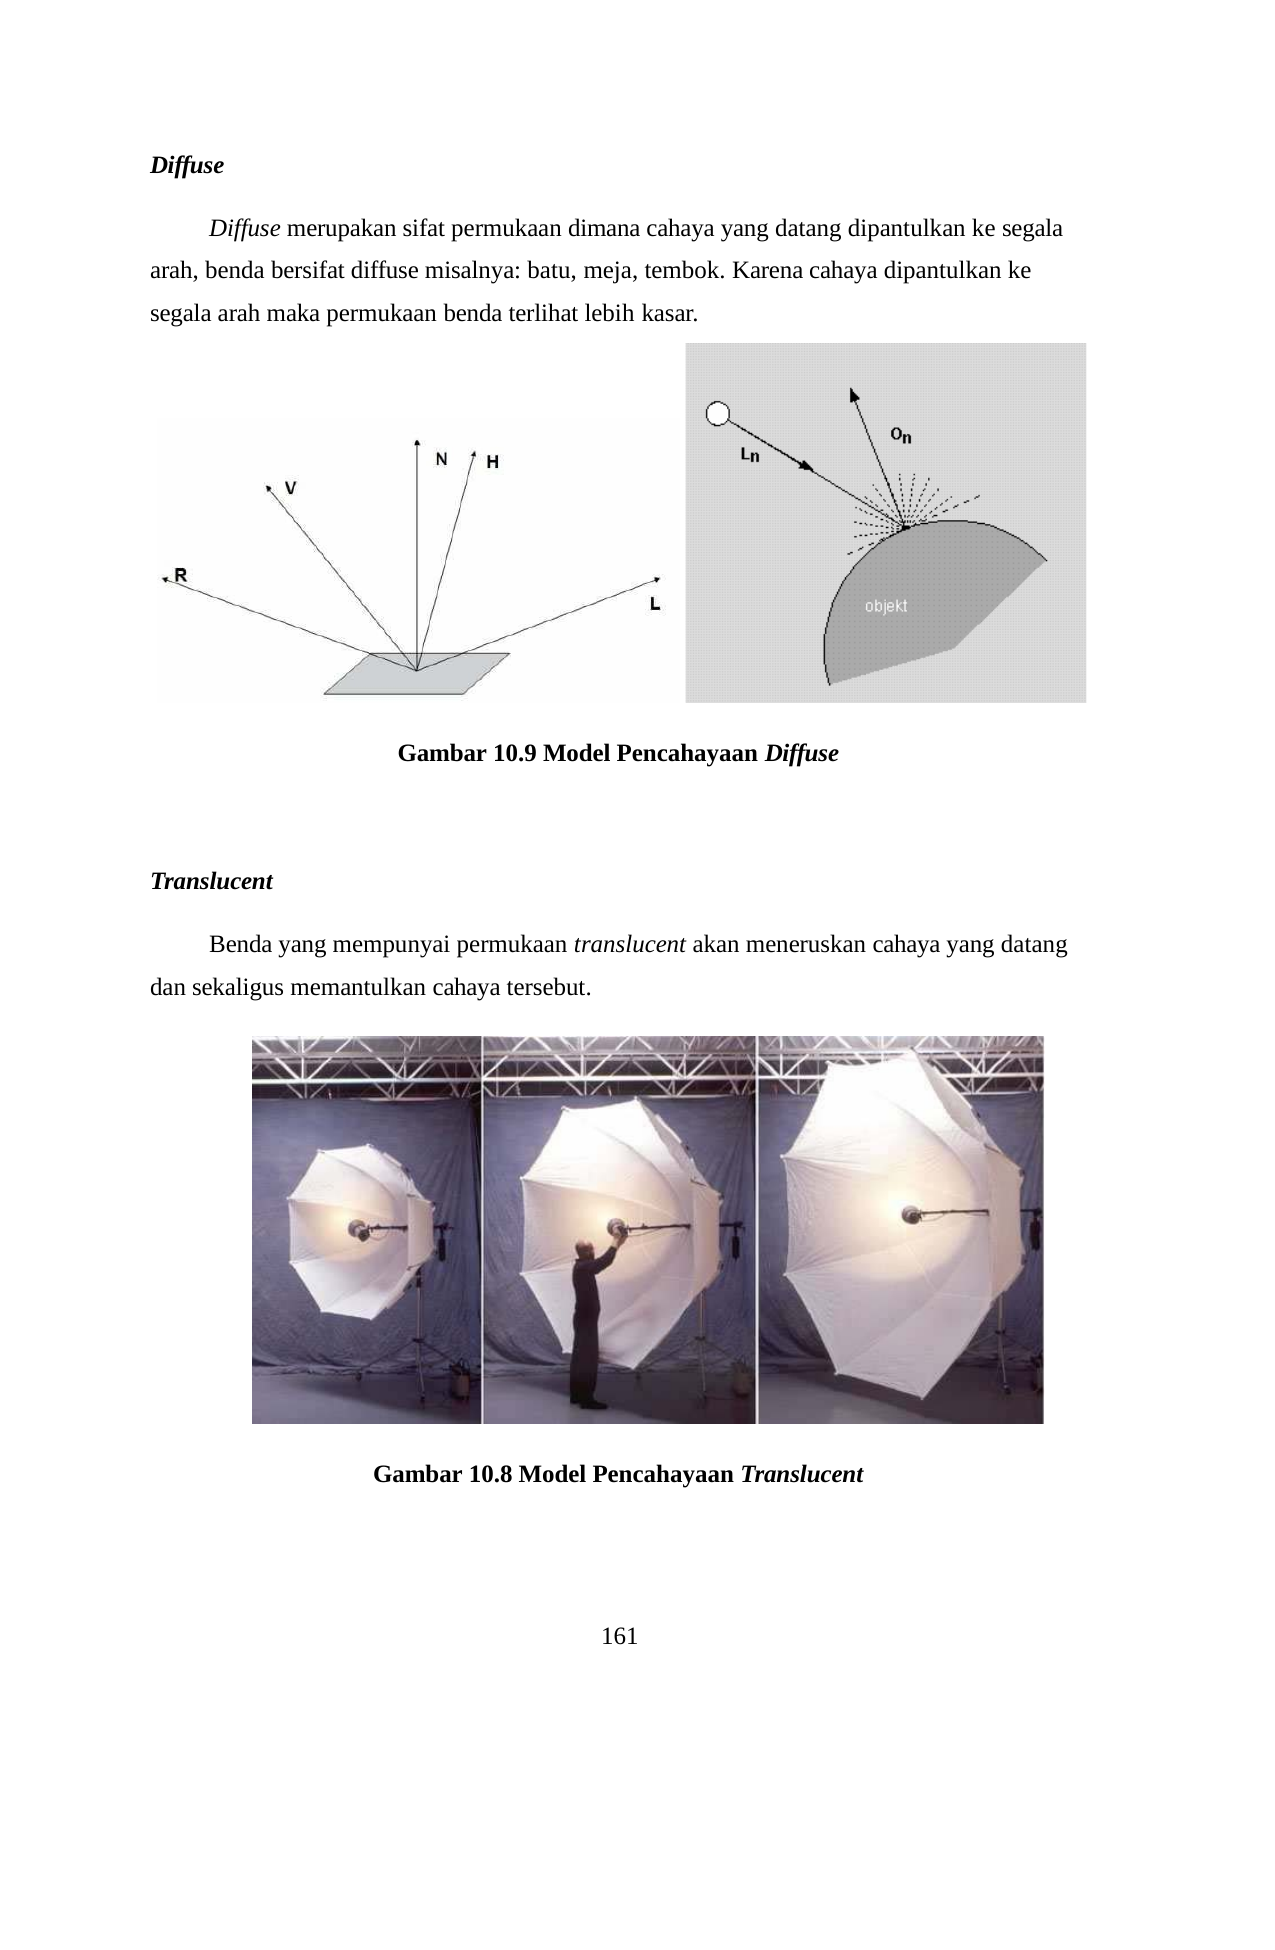

Diffuse
Diffuse merupakan sifat permukaan dimana cahaya yang datang dipantulkan ke segala  arah, benda bersifat diffuse misalnya: batu, meja, tembok. Karena cahaya dipantulkan ke  segala arah maka permukaan benda terlihat lebih kasar.

Gambar 10.9 Model Pencahayaan Diffuse
Translucent
Benda yang mempunyai permukaan translucent akan meneruskan cahaya yang datang  dan sekaligus memantulkan cahaya tersebut.

Gambar 10.8 Model Pencahayaan Translucent
161